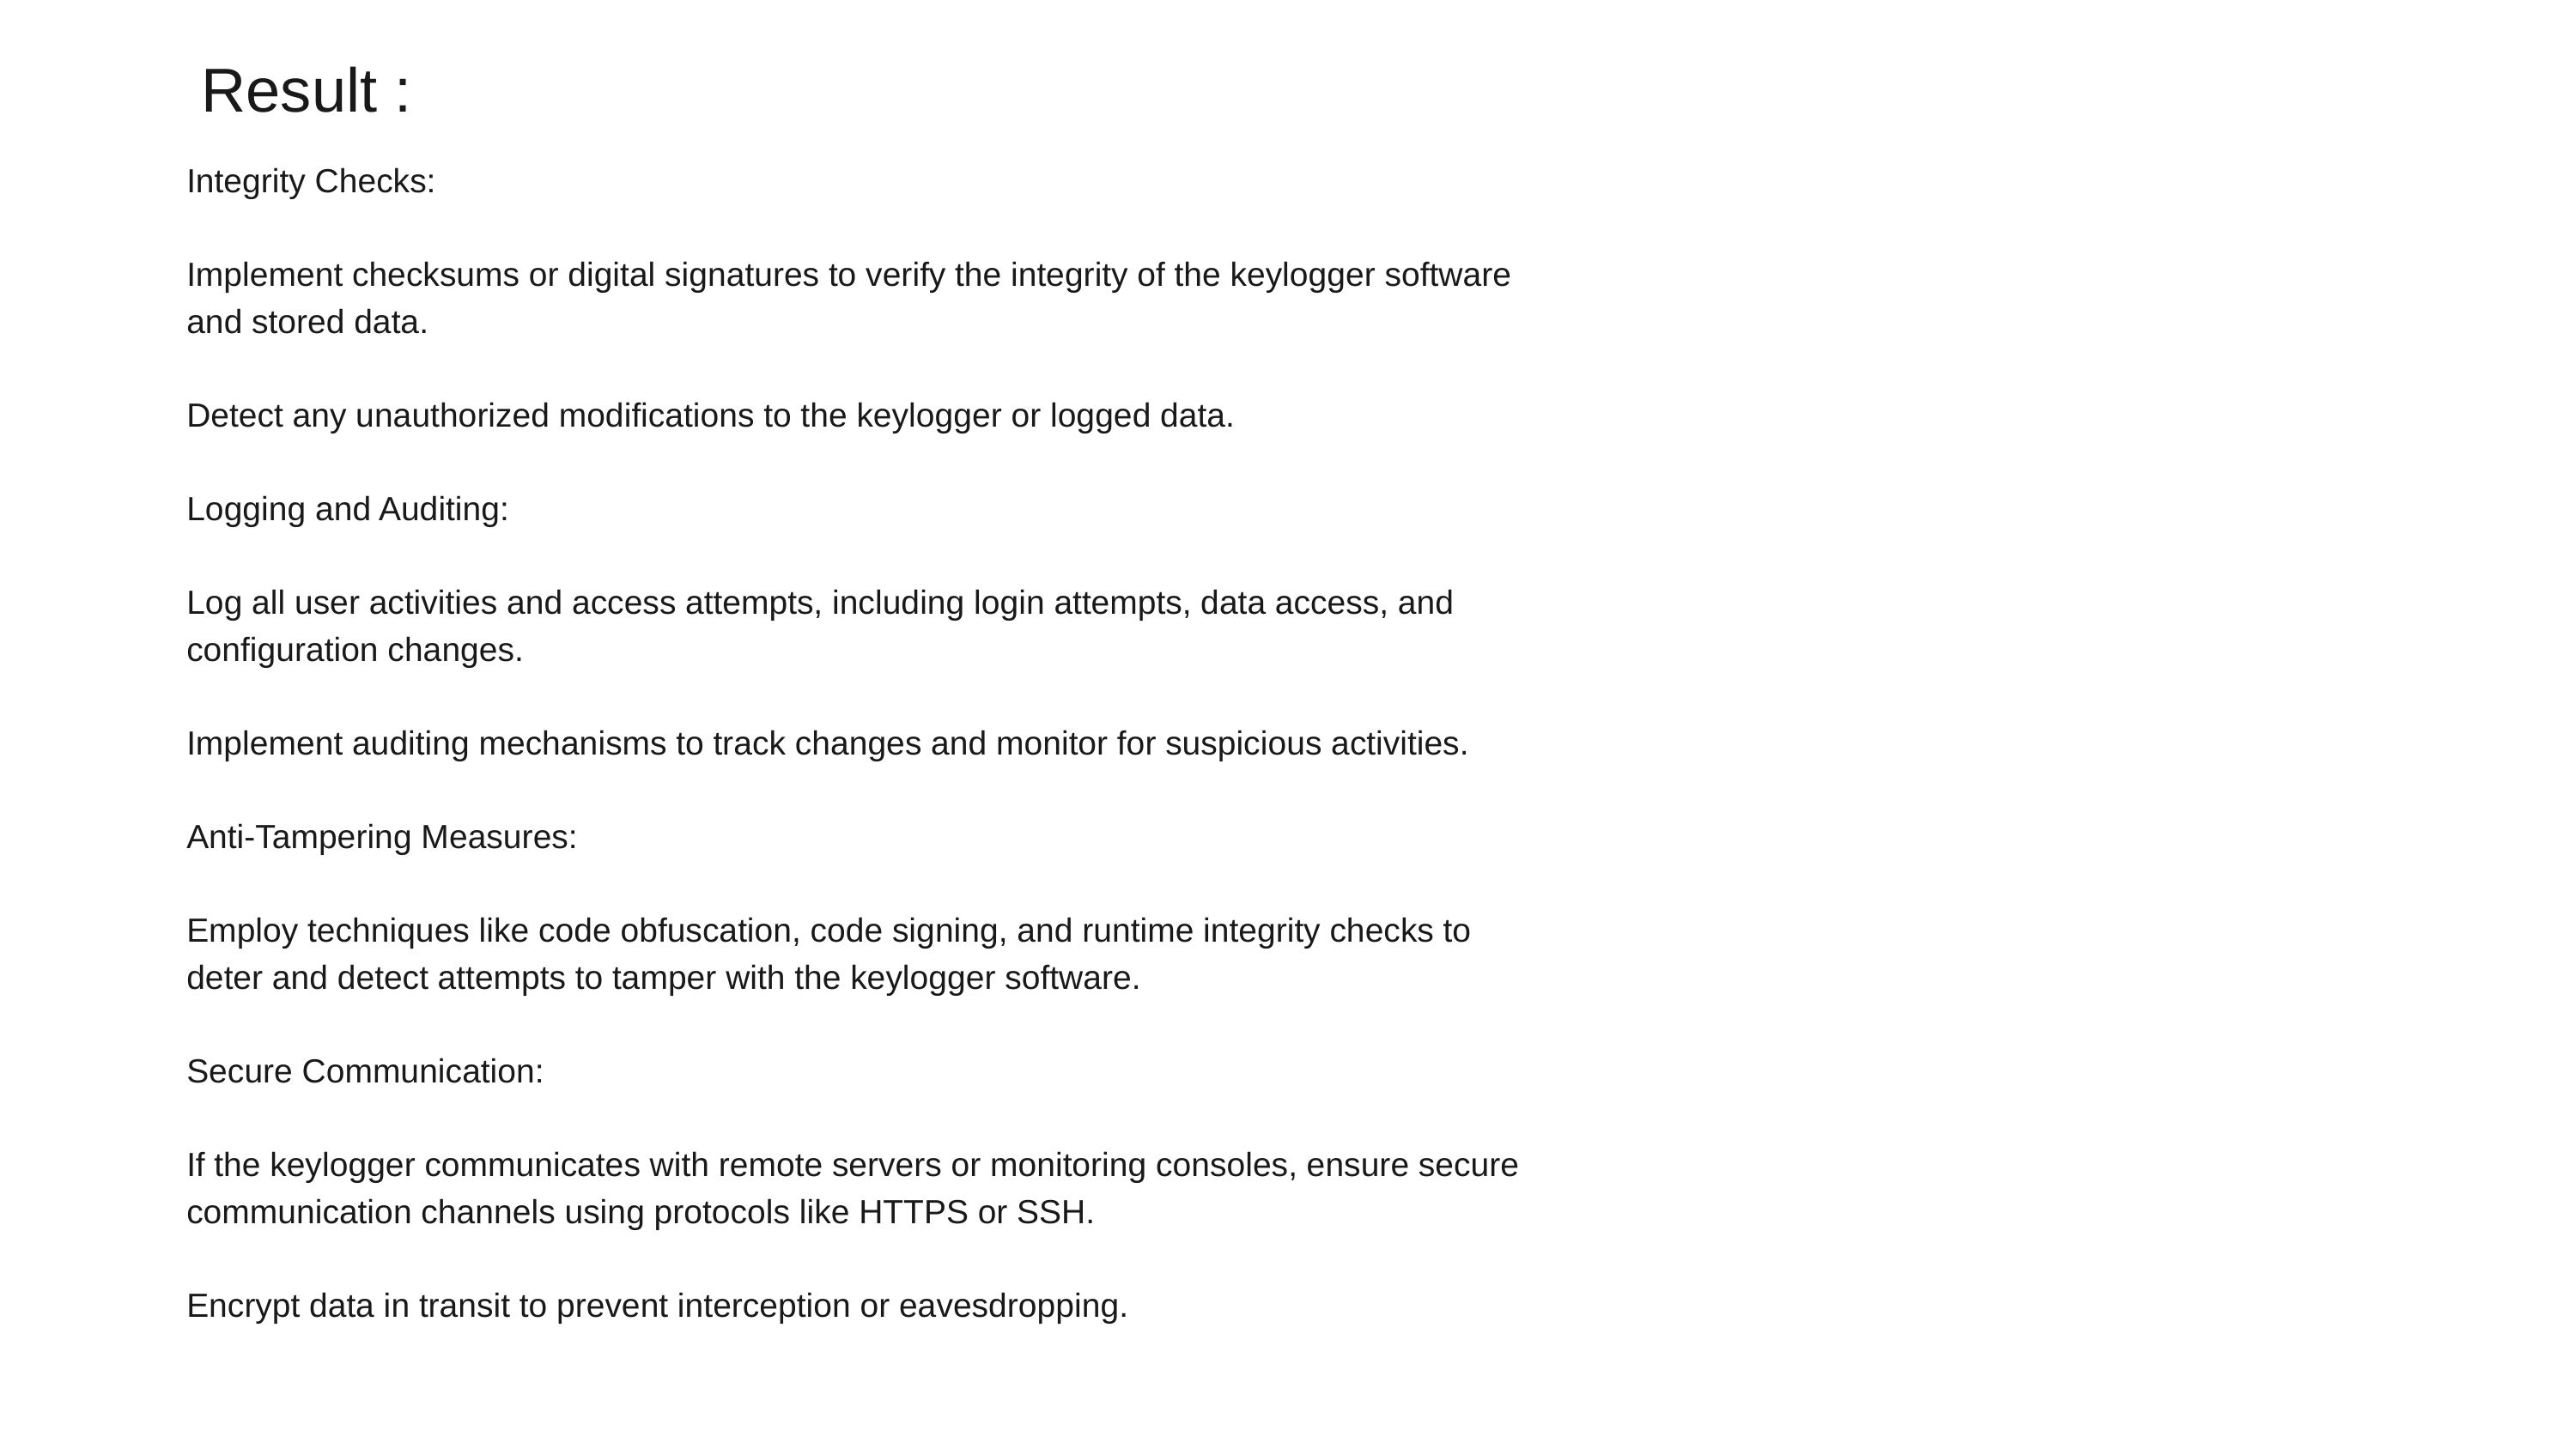

Result :
Integrity Checks:

Implement checksums or digital signatures to verify the integrity of the keylogger software
and stored data.

Detect any unauthorized modifications to the keylogger or logged data.

Logging and Auditing:

Log all user activities and access attempts, including login attempts, data access, and
configuration changes.

Implement auditing mechanisms to track changes and monitor for suspicious activities.

Anti-Tampering Measures:

Employ techniques like code obfuscation, code signing, and runtime integrity checks to
deter and detect attempts to tamper with the keylogger software.

Secure Communication:

If the keylogger communicates with remote servers or monitoring consoles, ensure secure
communication channels using protocols like HTTPS or SSH.

Encrypt data in transit to prevent interception or eavesdropping.